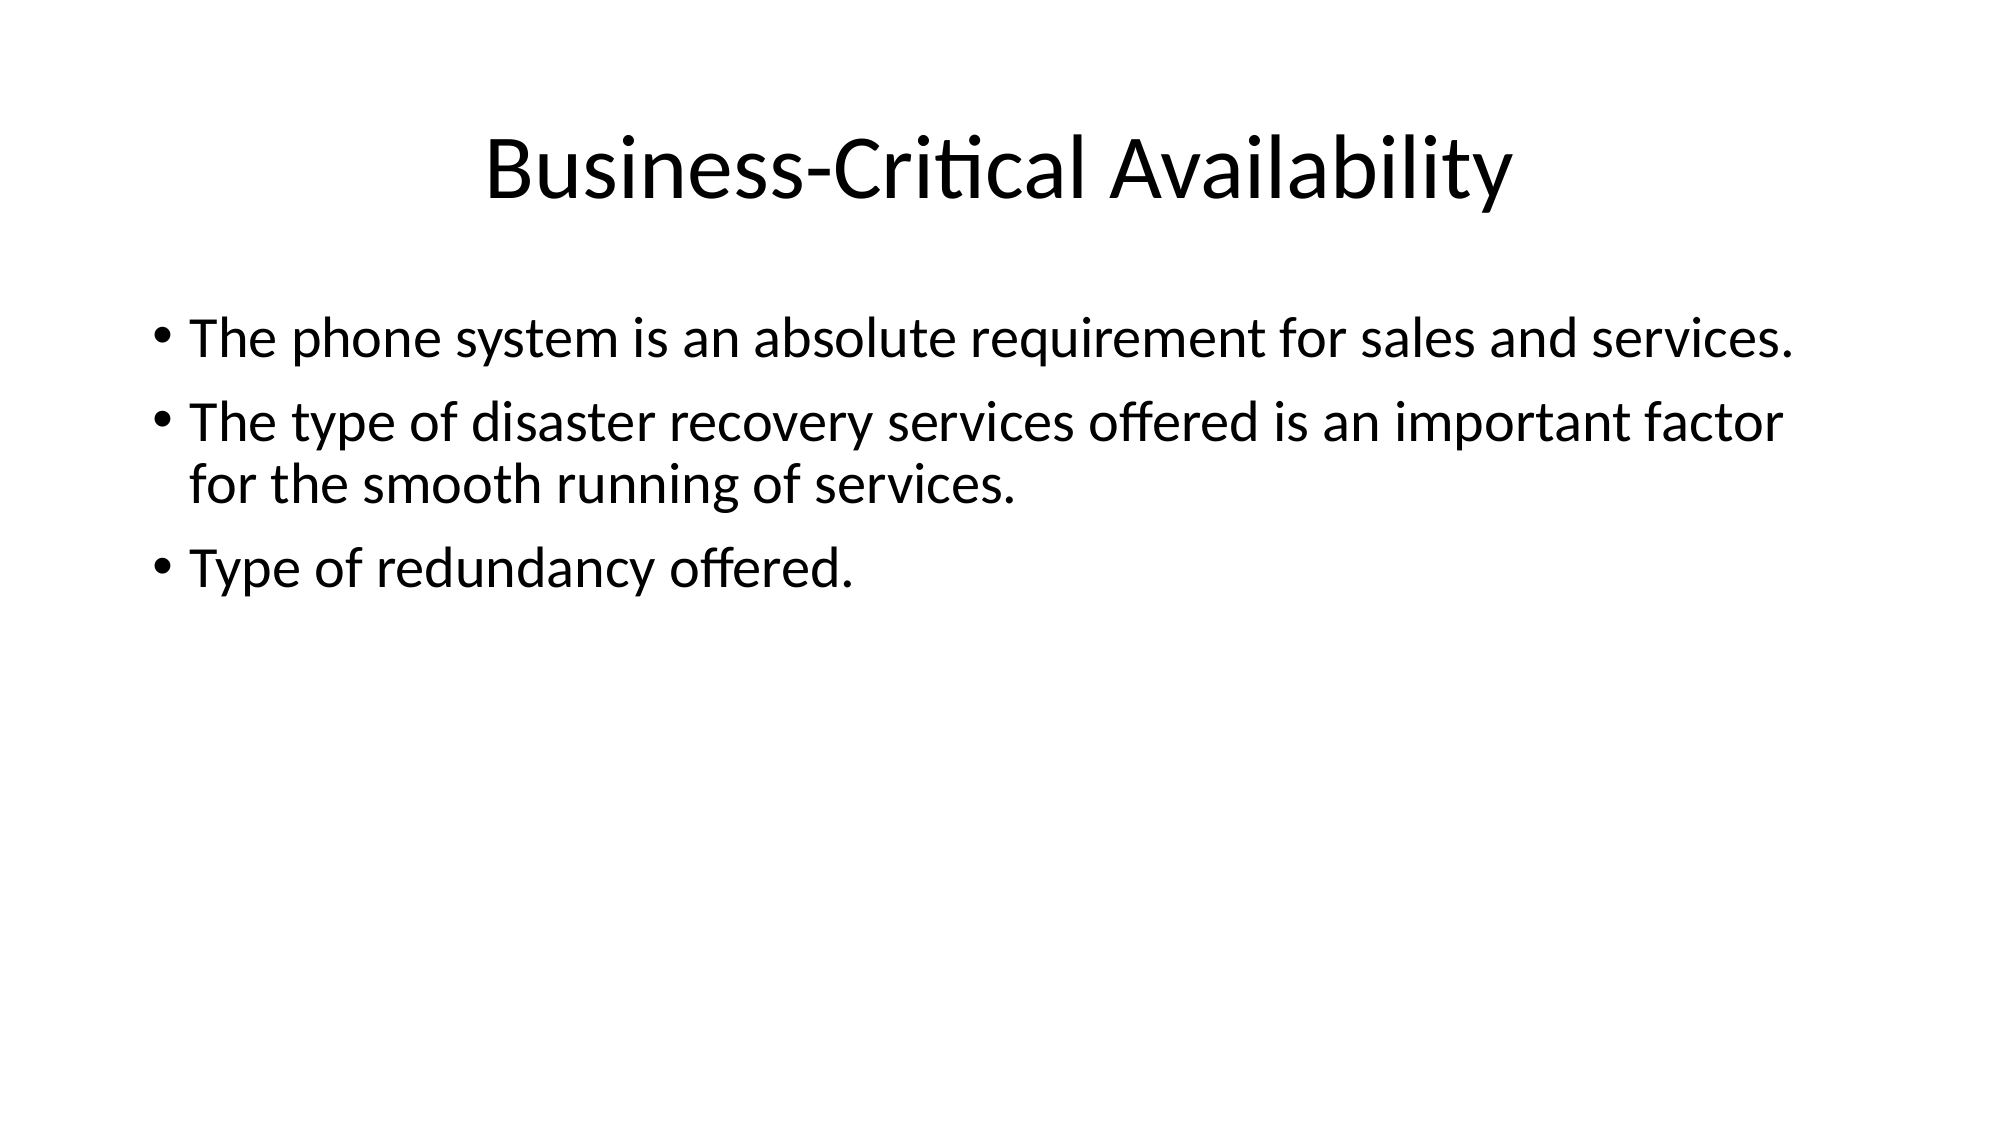

# Business-Critical Availability
The phone system is an absolute requirement for sales and services.
The type of disaster recovery services offered is an important factor for the smooth running of services.
Type of redundancy offered.